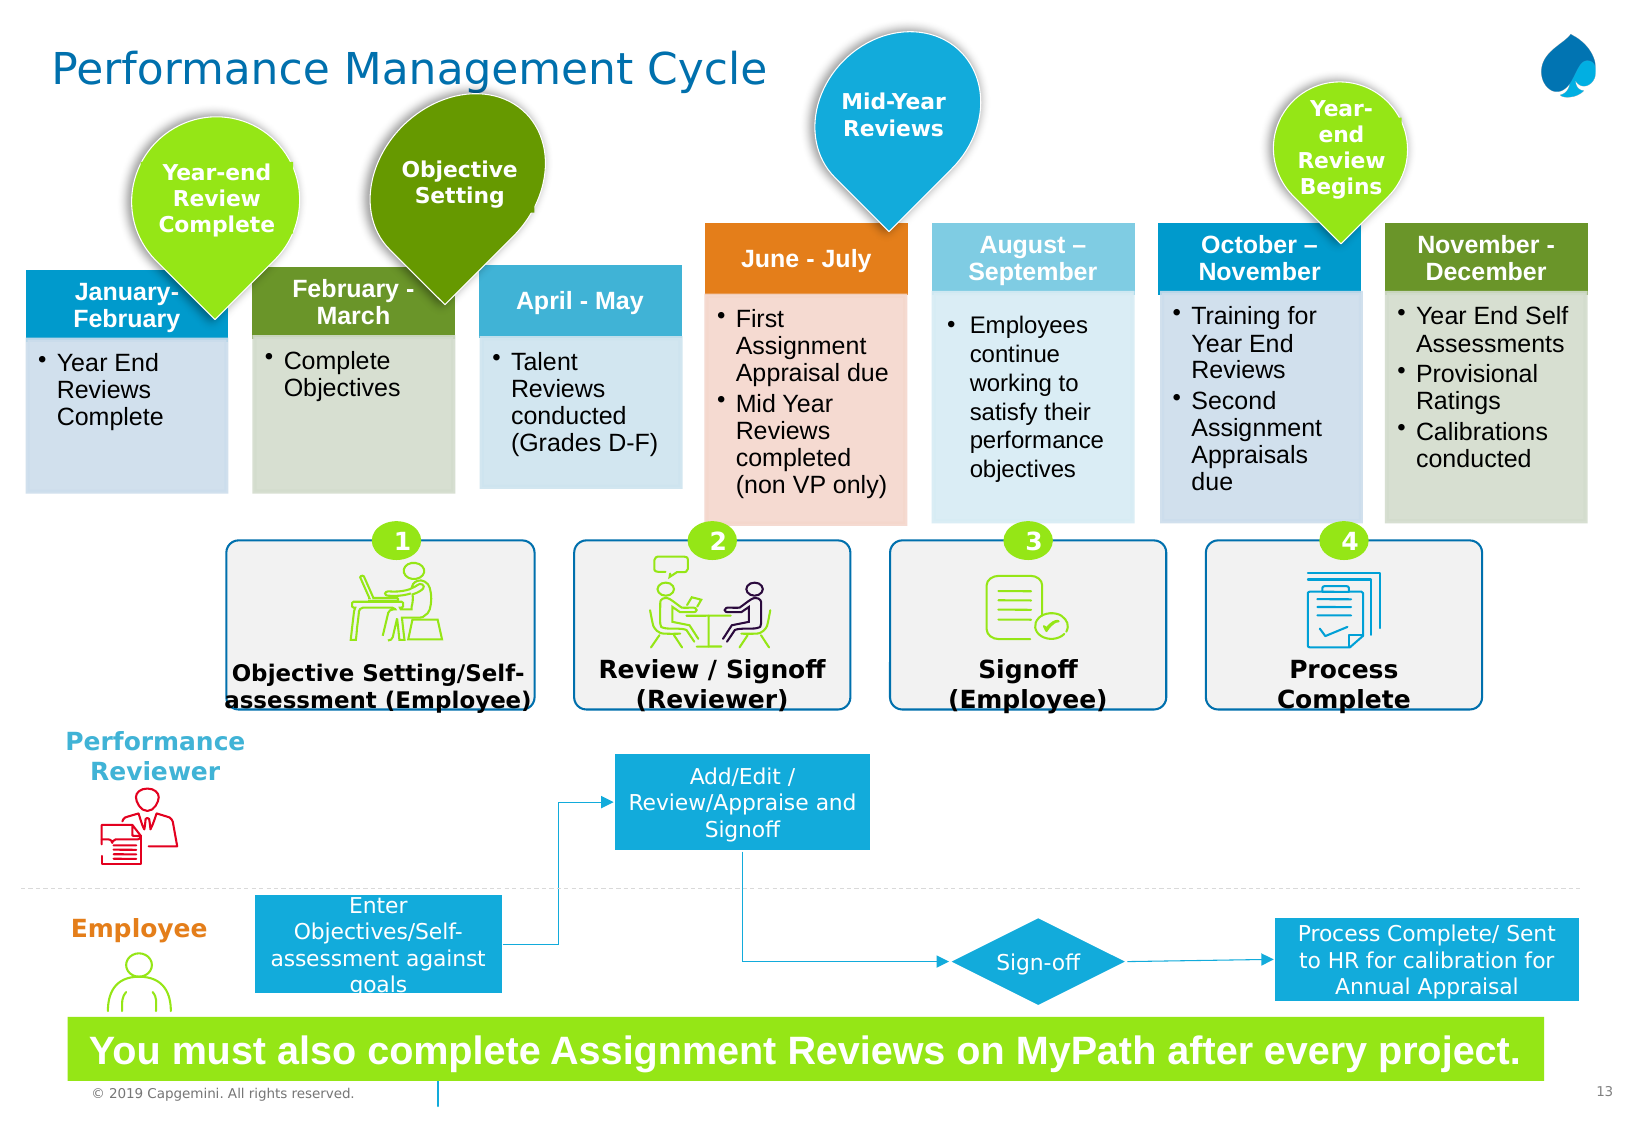

Mid-Year
Reviews
# Performance Management Cycle

Year-end
Review Begins

Objective Setting

Year-end
Review Complete
June - July
First Assignment Appraisal due
Mid Year Reviews completed (non VP only)
August – September

October – November
Training for Year End Reviews
Second Assignment Appraisals due
November - December
Year End Self Assessments
Provisional Ratings
Calibrations conducted

April - May
Talent Reviews conducted (Grades D-F)
February - March
Complete Objectives
January-February
Year End Reviews Complete
Employees continue working to satisfy their performance objectives
1
2

3
4

Objective Setting/Self-assessment (Employee)
Review / Signoff (Reviewer)
Signoff (Employee)
Process Complete
Performance Reviewer

Add/Edit / Review/Appraise and Signoff
Enter Objectives/Self-assessment against goals
Employee

Process Complete/ Sent to HR for calibration for Annual Appraisal
Sign-off
You must also complete Assignment Reviews on MyPath after every project.